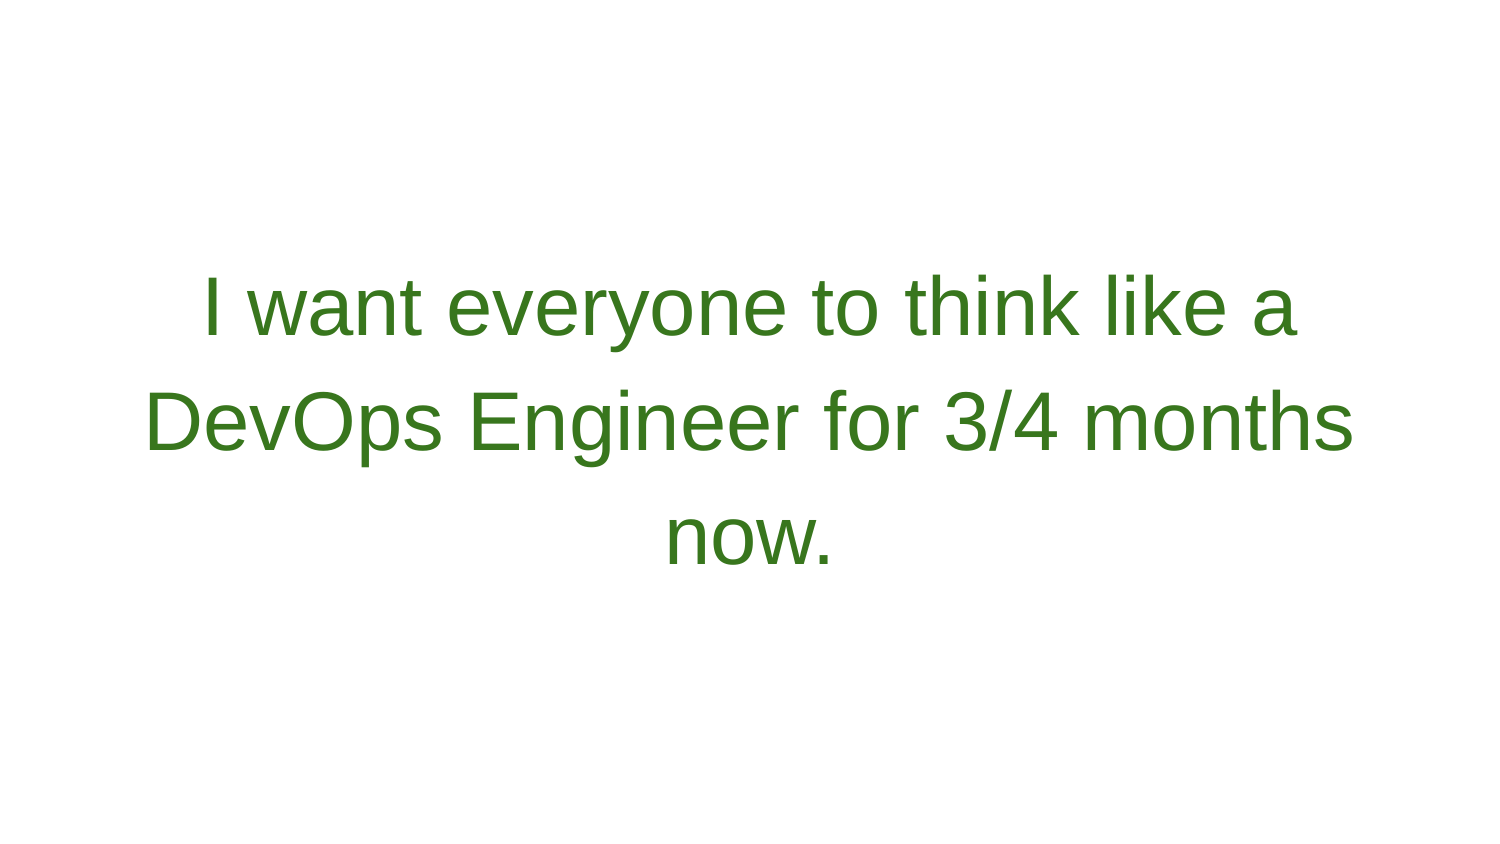

I want everyone to think like a DevOps Engineer for 3/4 months now.